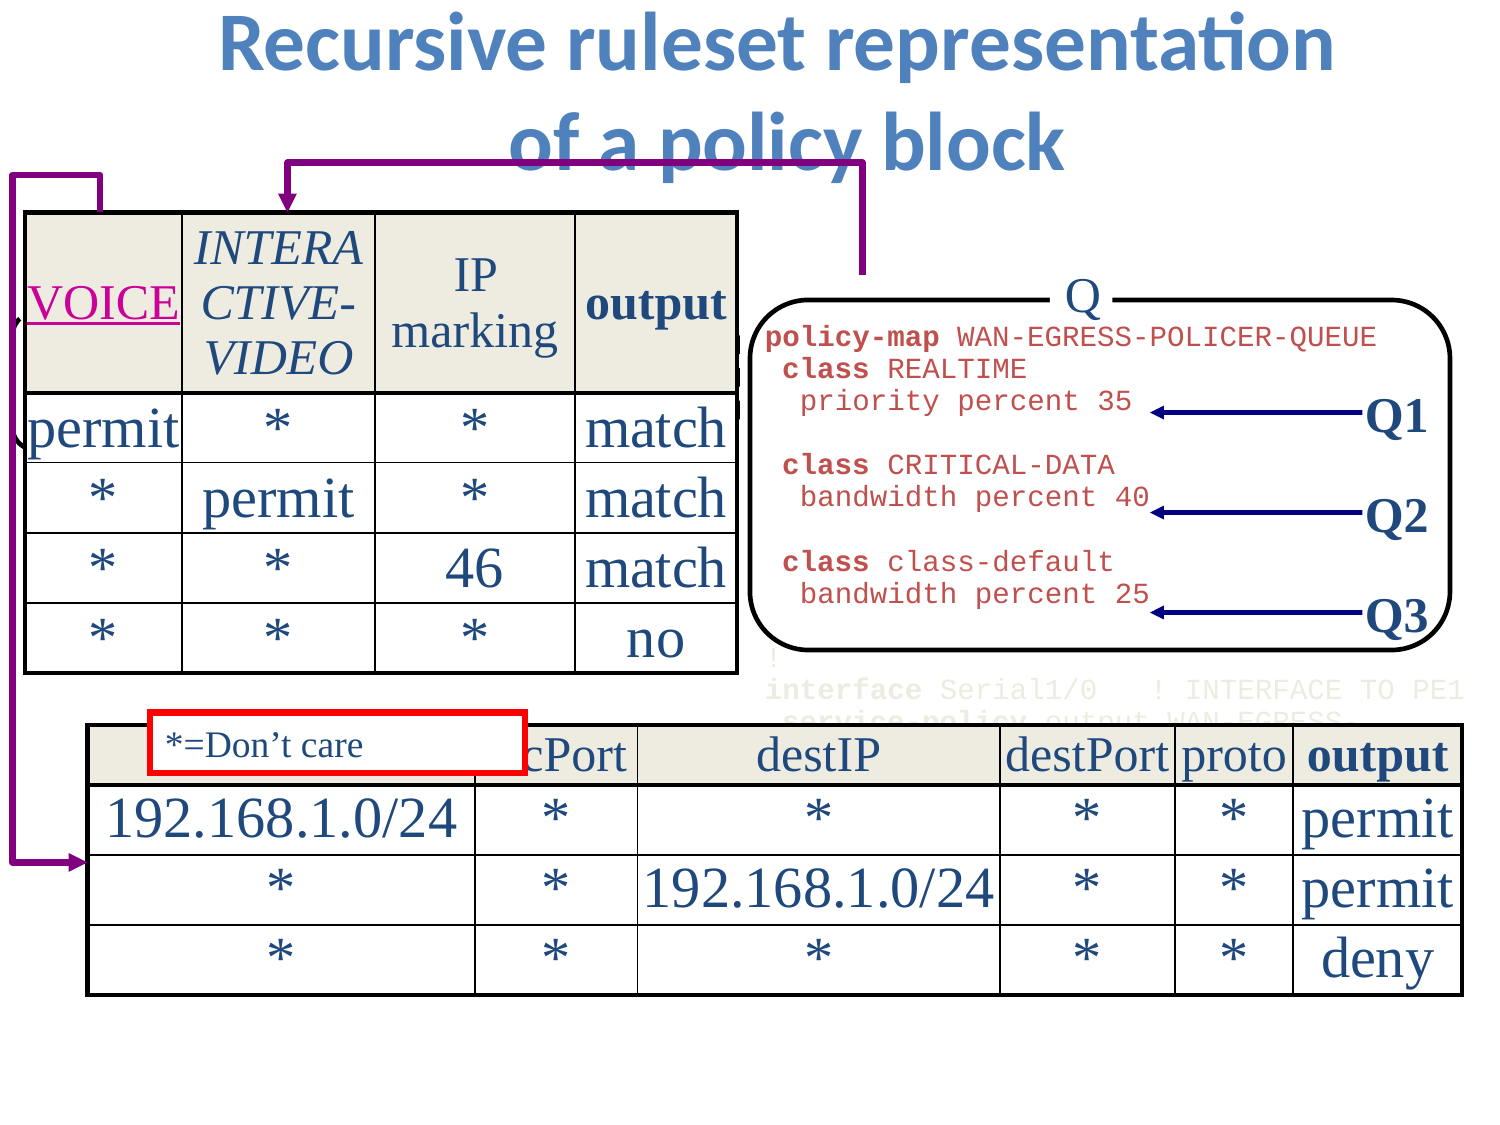

# Recursive ruleset representation of a policy block

| VOICE | INTERACTIVE-VIDEO | IP marking | output |
| --- | --- | --- | --- |
| permit | \* | \* | match |
| \* | permit | \* | match |
| \* | \* | 46 | match |
| \* | \* | \* | no |
Q
| REALTIME | CRITICAL-DATA | output |
| --- | --- | --- |
| match | \* | Q1 |
| \* | match | Q2 |
| \* | \* | Q3 |

class-map match-any REALTIME
 match access-group VOICE
 match access-group INTERACTIVE-VIDEO
 match ip dscp 46
class-map match-all CRITICAL-DATA
!
policy-map WAN-EGRESS-POLICER-QUEUE
 class REALTIME
  priority percent 35

 class CRITICAL-DATA
  bandwidth percent 40

 class class-default
  bandwidth percent 25

!
interface Serial1/0   ! INTERFACE TO PE1
 service-policy output WAN-EGRESS-POLICER-QUEUE
!
ip access-list extended VOICE
 permit ip 192.168.1.0 0.0.0.255 any
 permit ip any 192.168.1.0 0.0.0.255
ip access-list ...
VOICE
Q1
INTERACTIVE-VIDEO

Q2

Q3

*=Don’t care
| srcIP | srcPort | destIP | destPort | proto | output |
| --- | --- | --- | --- | --- | --- |
| 192.168.1.0/24 | \* | \* | \* | \* | permit |
| \* | \* | 192.168.1.0/24 | \* | \* | permit |
| \* | \* | \* | \* | \* | deny |